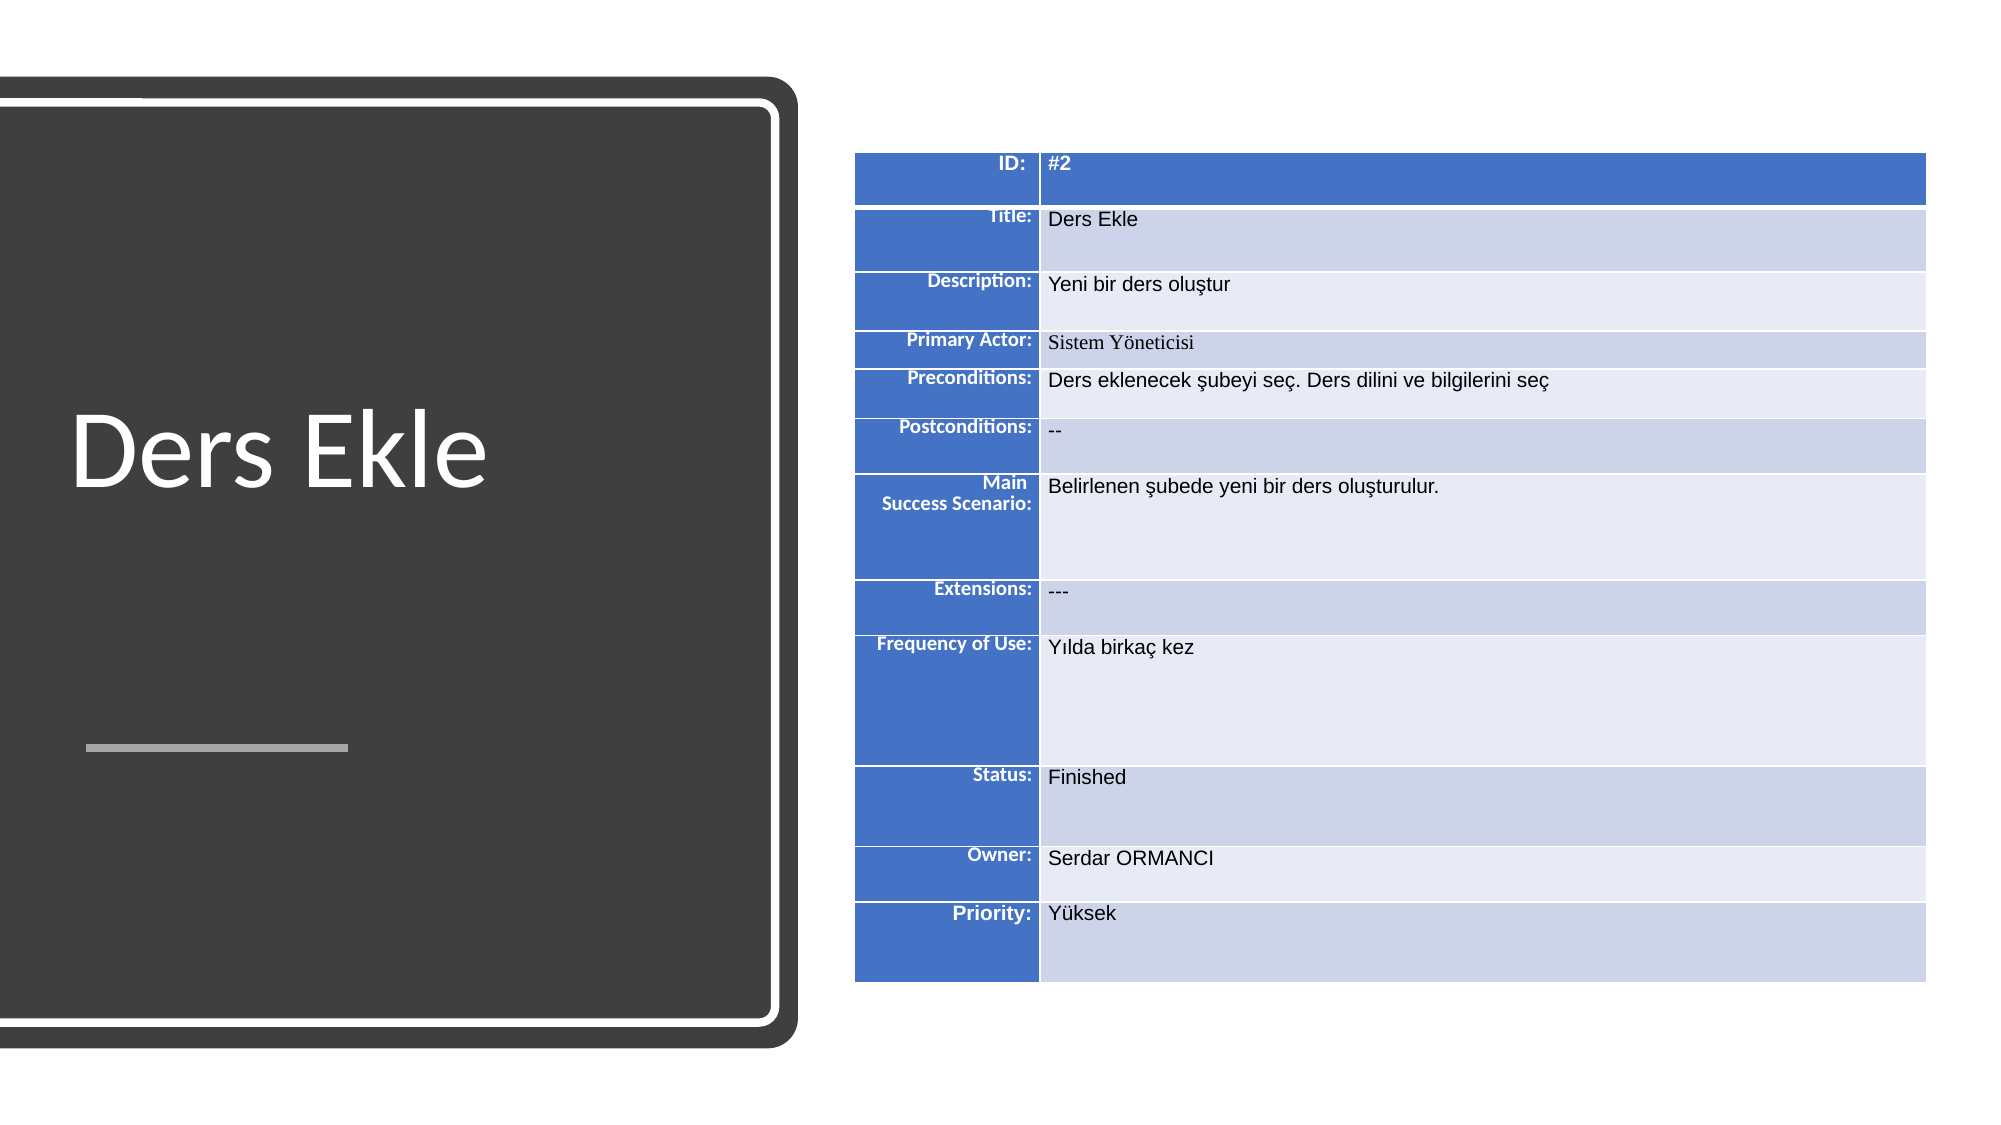

| ID: | #2 |
| --- | --- |
| Title: | Ders Ekle |
| Description: | Yeni bir ders oluştur |
| Primary Actor: | Sistem Yöneticisi |
| Preconditions: | Ders eklenecek şubeyi seç. Ders dilini ve bilgilerini seç |
| Postconditions: | -- |
| Main Success Scenario: | Belirlenen şubede yeni bir ders oluşturulur. |
| Extensions: | --- |
| Frequency of Use: | Yılda birkaç kez |
| Status: | Finished |
| Owner: | Serdar ORMANCI |
| Priority: | Yüksek |

# Ders Ekle